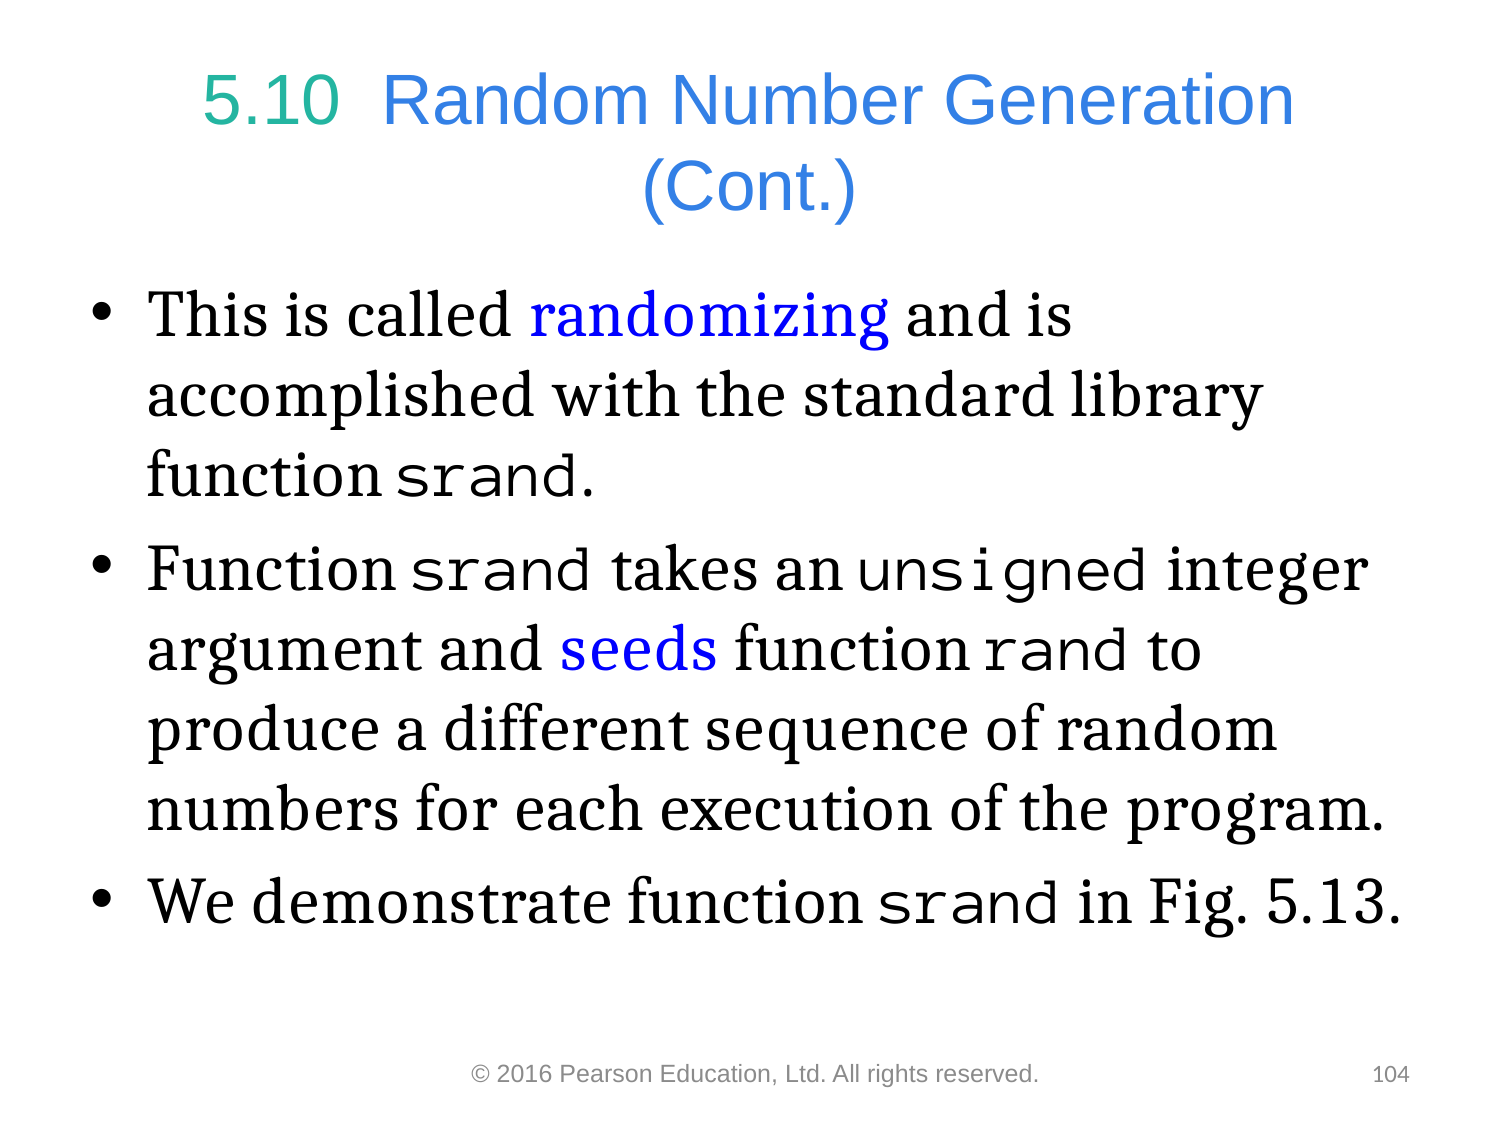

# 5.10  Random Number Generation (Cont.)
This is called randomizing and is accomplished with the standard library function srand.
Function srand takes an unsigned integer argument and seeds function rand to produce a different sequence of random numbers for each execution of the program.
We demonstrate function srand in Fig. 5.13.
© 2016 Pearson Education, Ltd. All rights reserved.
104